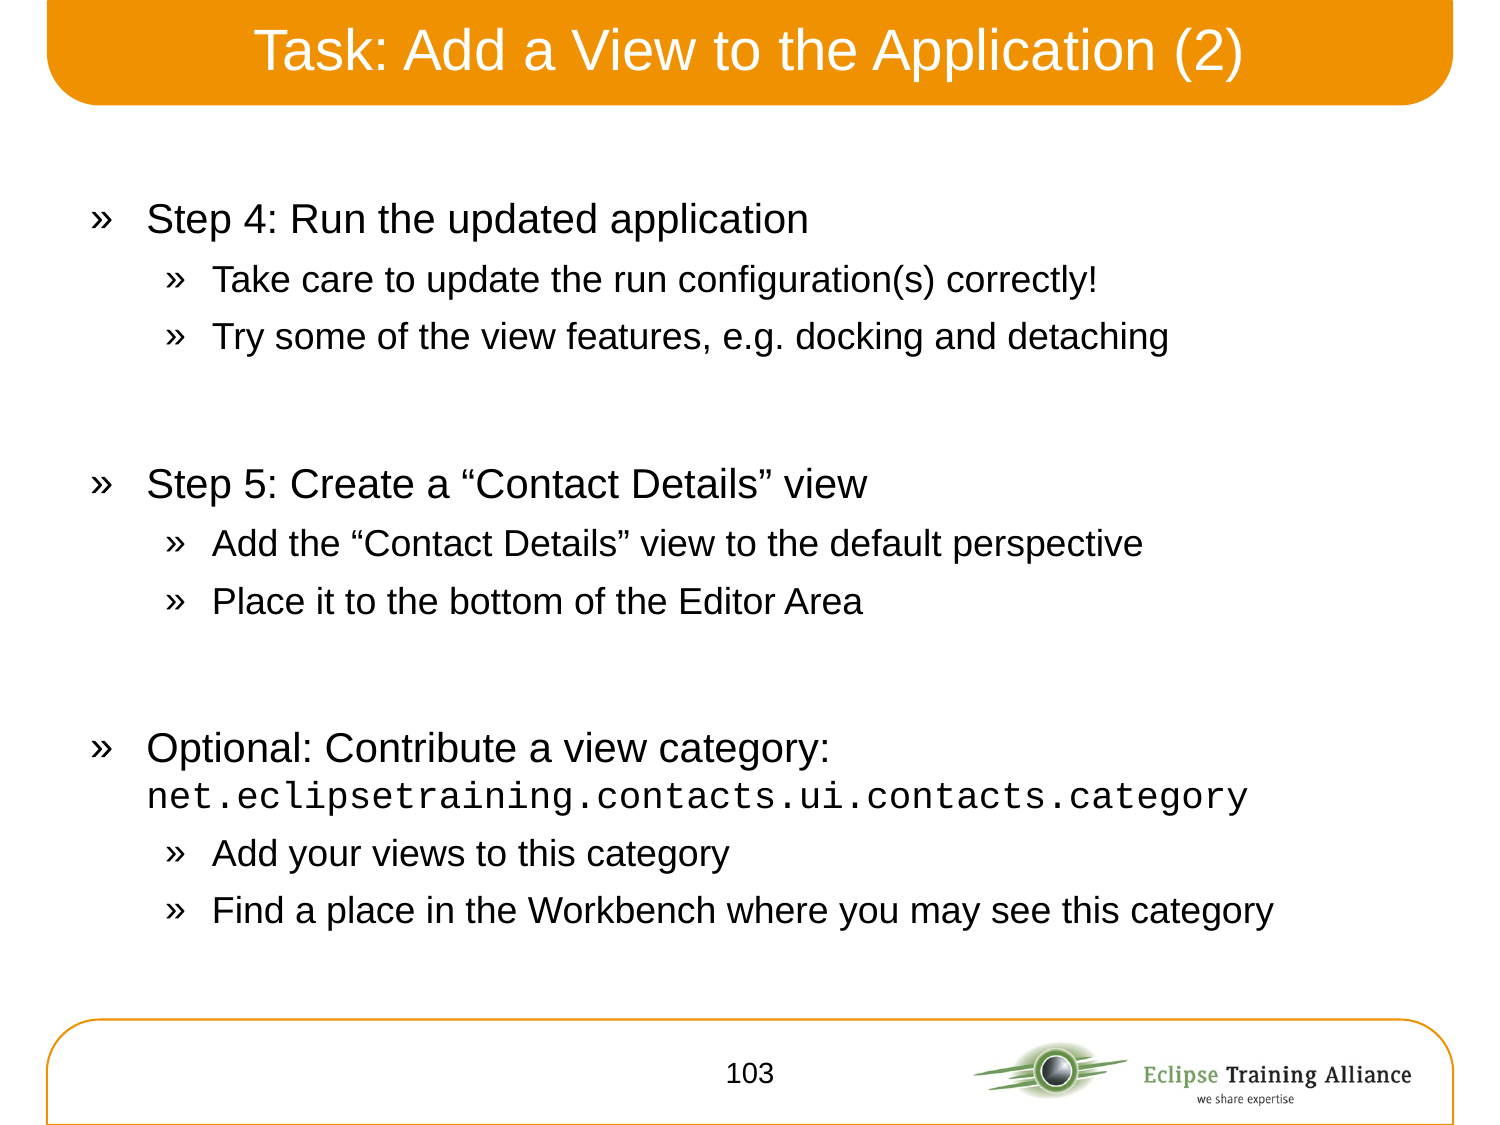

# Task: Add a View to the Application (2)
Step 4: Run the updated application
Take care to update the run configuration(s) correctly!
Try some of the view features, e.g. docking and detaching

Step 5: Create a “Contact Details” view
Add the “Contact Details” view to the default perspective
Place it to the bottom of the Editor Area

Optional: Contribute a view category: net.eclipsetraining.contacts.ui.contacts.category
Add your views to this category
Find a place in the Workbench where you may see this category